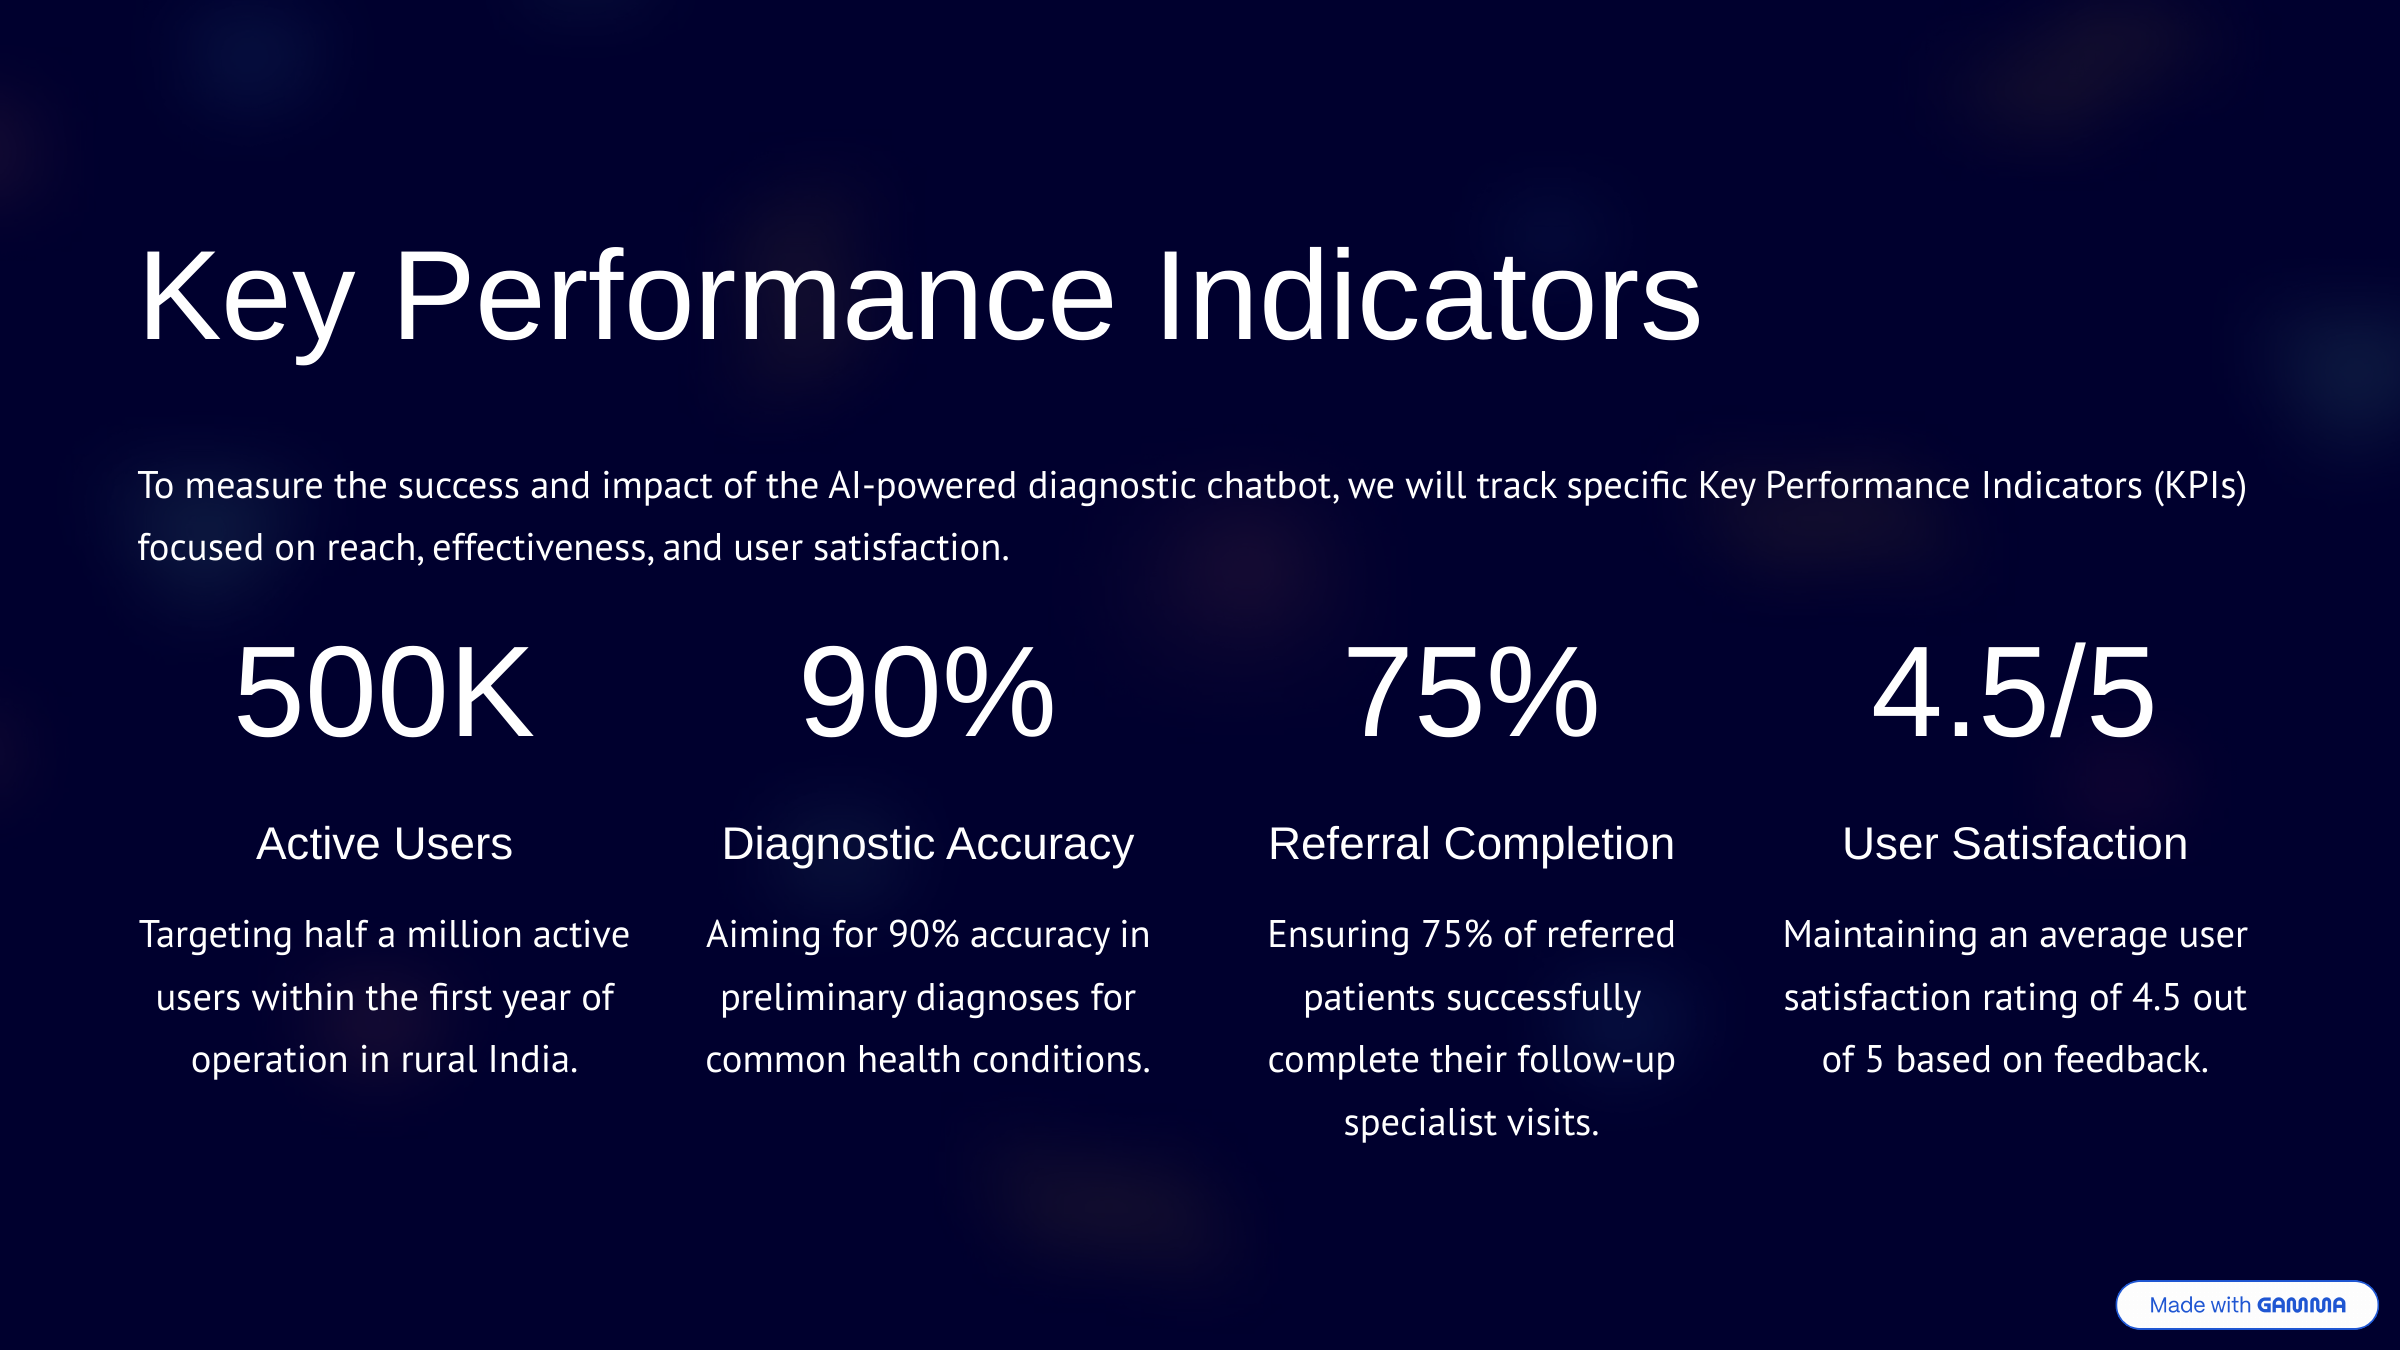

Key Performance Indicators
To measure the success and impact of the AI-powered diagnostic chatbot, we will track specific Key Performance Indicators (KPIs) focused on reach, effectiveness, and user satisfaction.
500K
90%
75%
4.5/5
Active Users
Diagnostic Accuracy
Referral Completion
User Satisfaction
Targeting half a million active users within the first year of operation in rural India.
Aiming for 90% accuracy in preliminary diagnoses for common health conditions.
Ensuring 75% of referred patients successfully complete their follow-up specialist visits.
Maintaining an average user satisfaction rating of 4.5 out of 5 based on feedback.